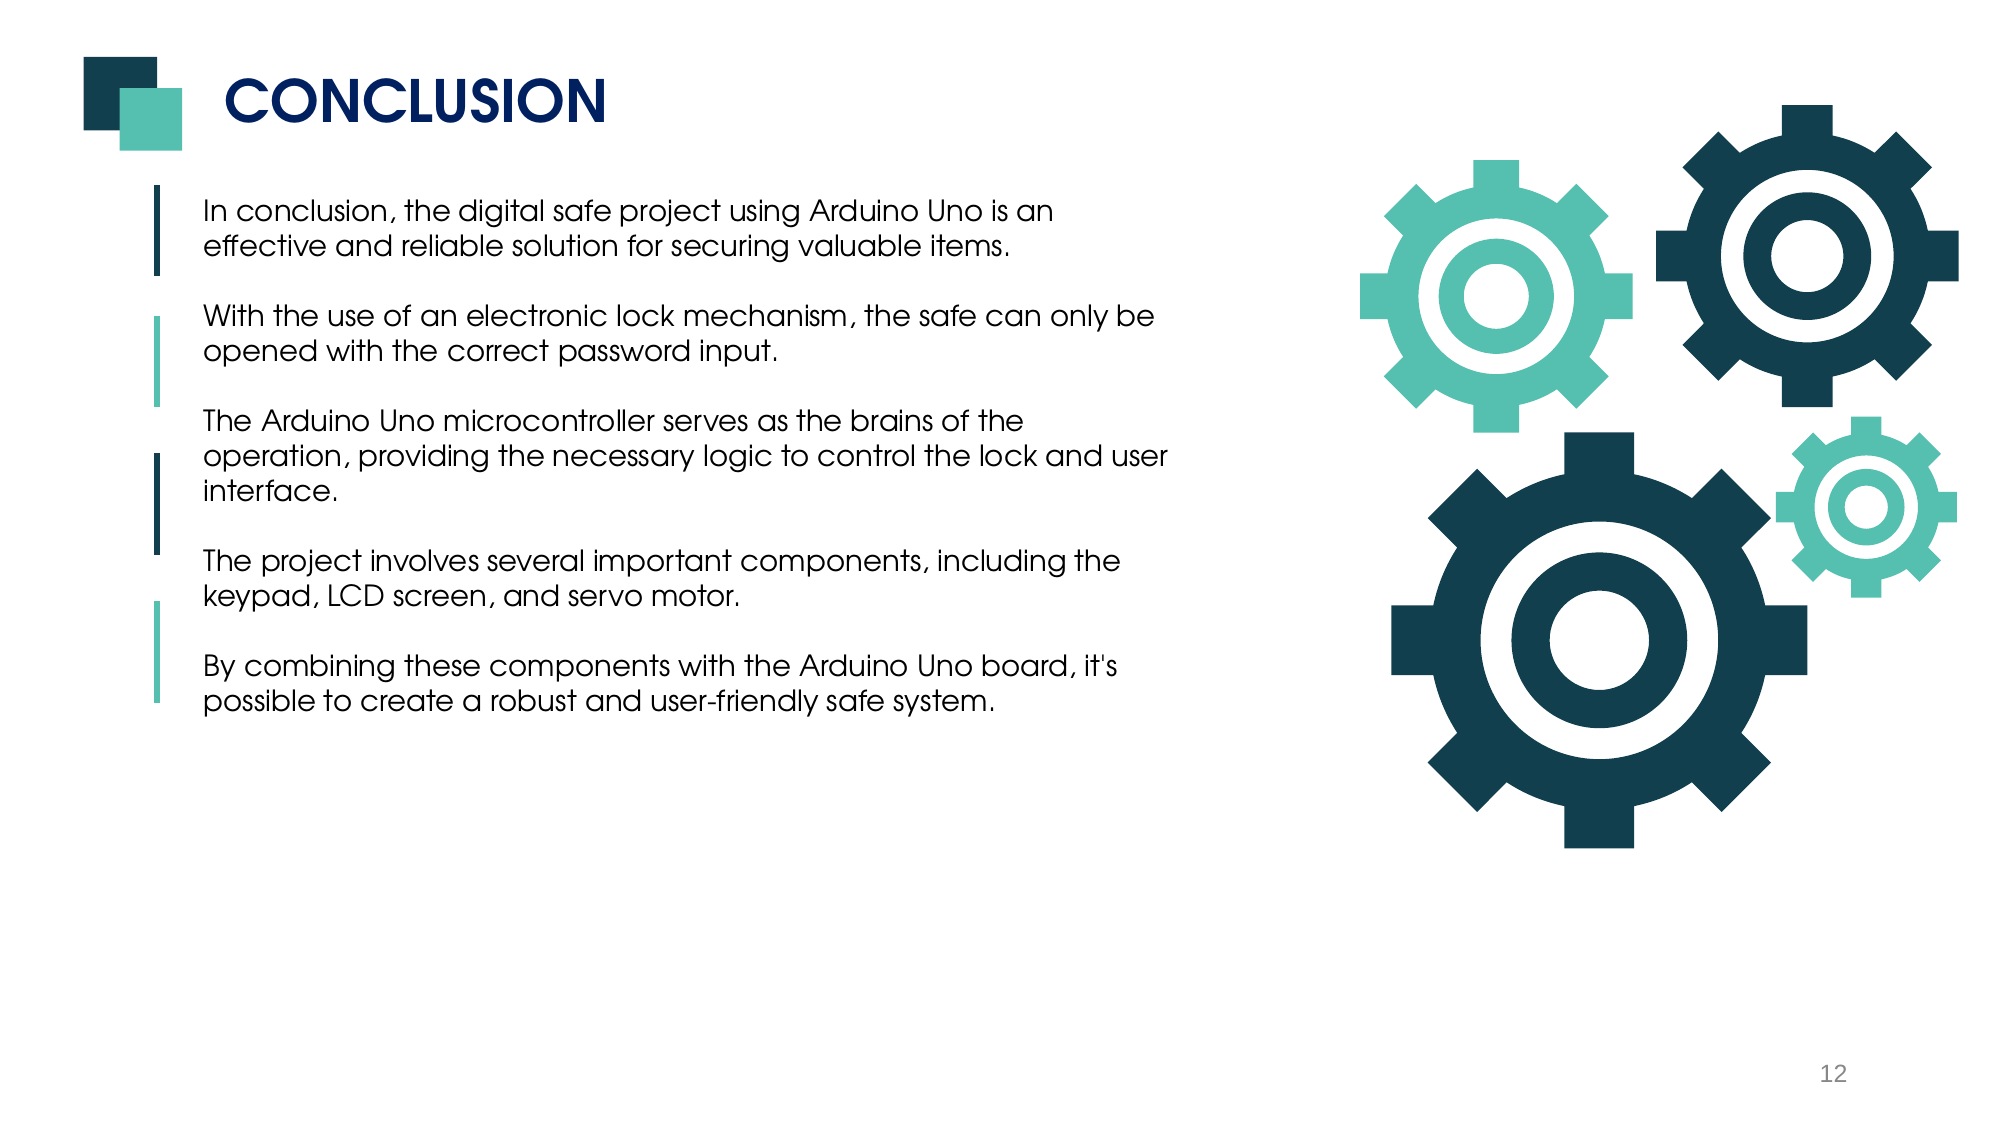

CONCLUSION

In conclusion, the digital safe project using Arduino Uno is an effective and reliable solution for securing valuable items.

With the use of an electronic lock mechanism, the safe can only be opened with the correct password input.

The Arduino Uno microcontroller serves as the brains of the operation, providing the necessary logic to control the lock and user interface.

The project involves several important components, including the keypad, LCD screen, and servo motor.

By combining these components with the Arduino Uno board, it's possible to create a robust and user-friendly safe system.

12